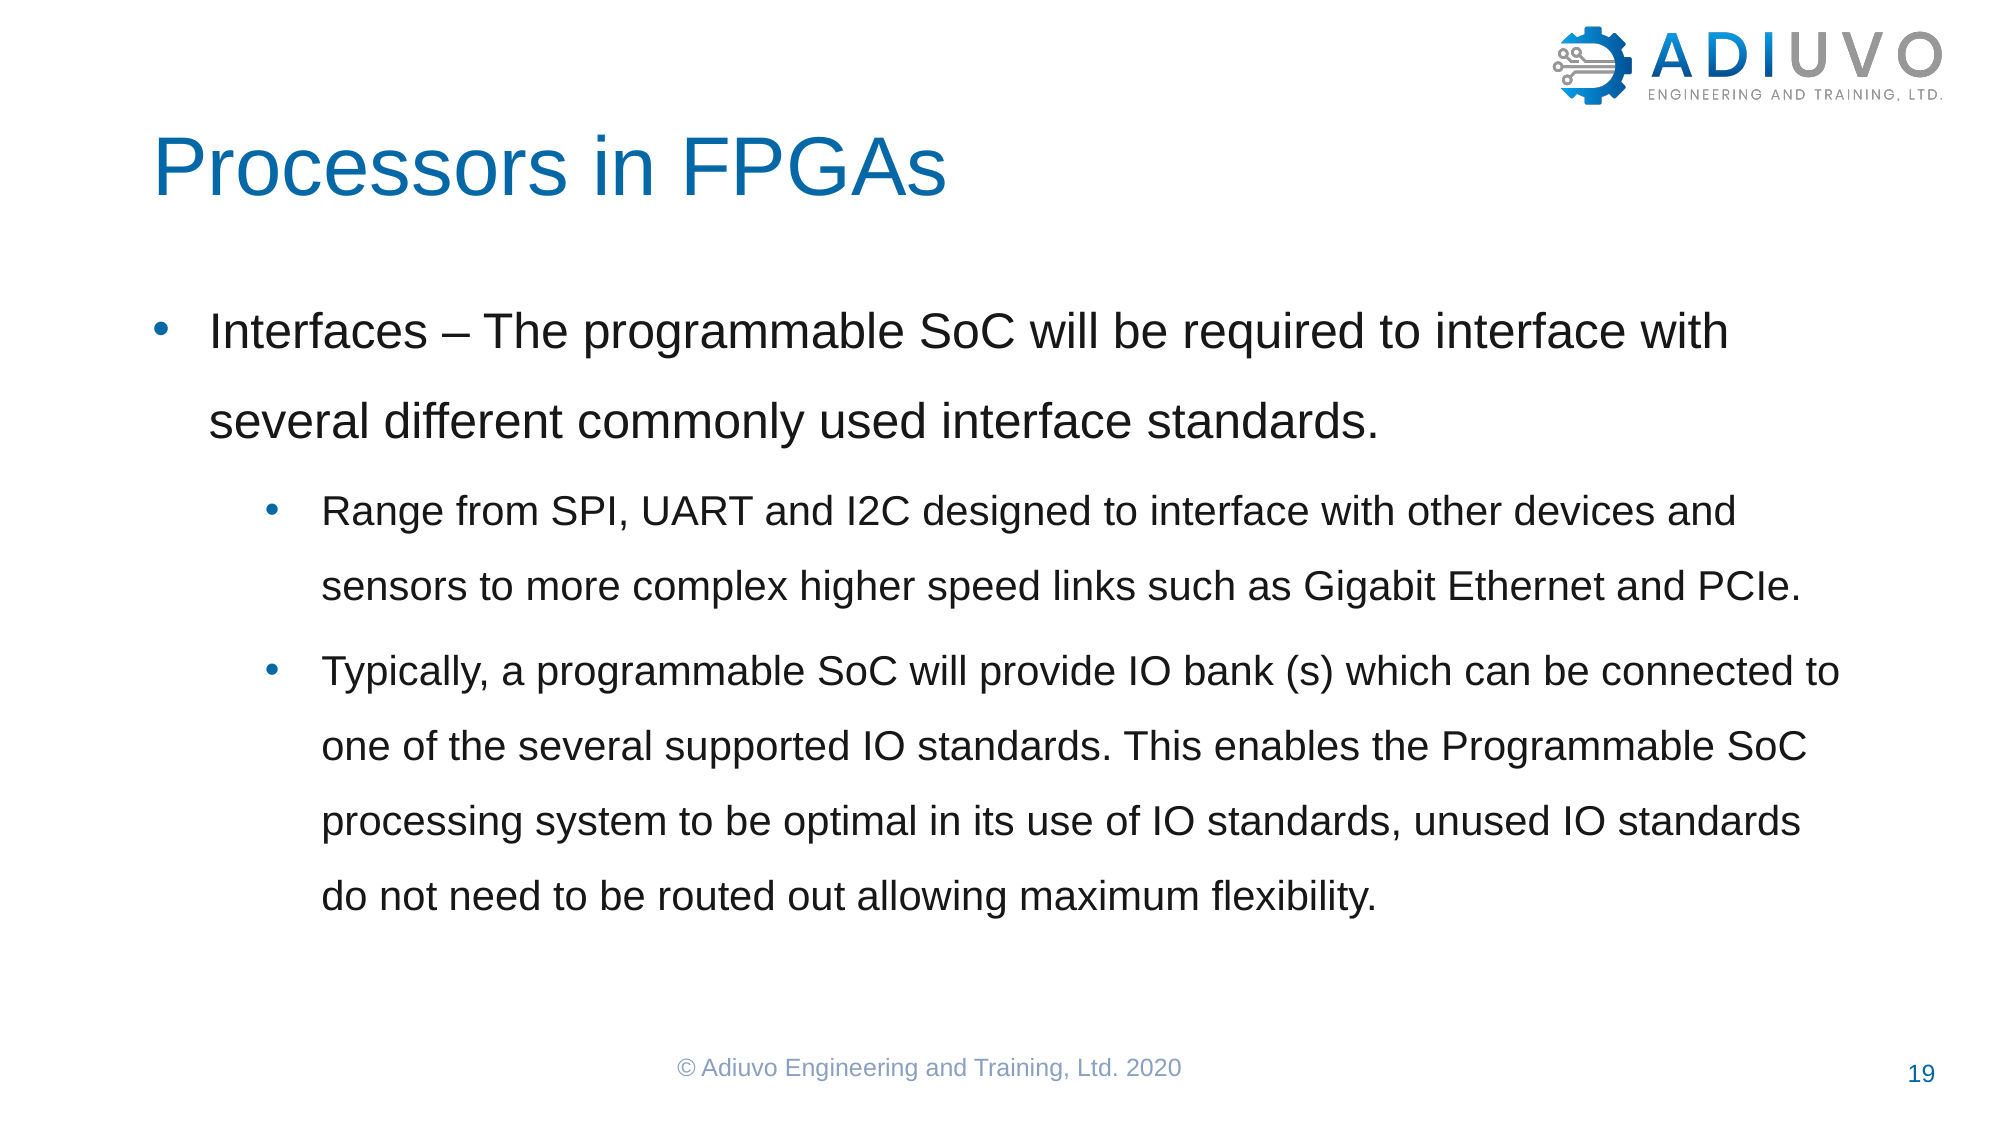

# Processors in FPGAs
Interfaces – The programmable SoC will be required to interface with several different commonly used interface standards.
Range from SPI, UART and I2C designed to interface with other devices and sensors to more complex higher speed links such as Gigabit Ethernet and PCIe.
Typically, a programmable SoC will provide IO bank (s) which can be connected to one of the several supported IO standards. This enables the Programmable SoC processing system to be optimal in its use of IO standards, unused IO standards do not need to be routed out allowing maximum flexibility.
© Adiuvo Engineering and Training, Ltd. 2020
19